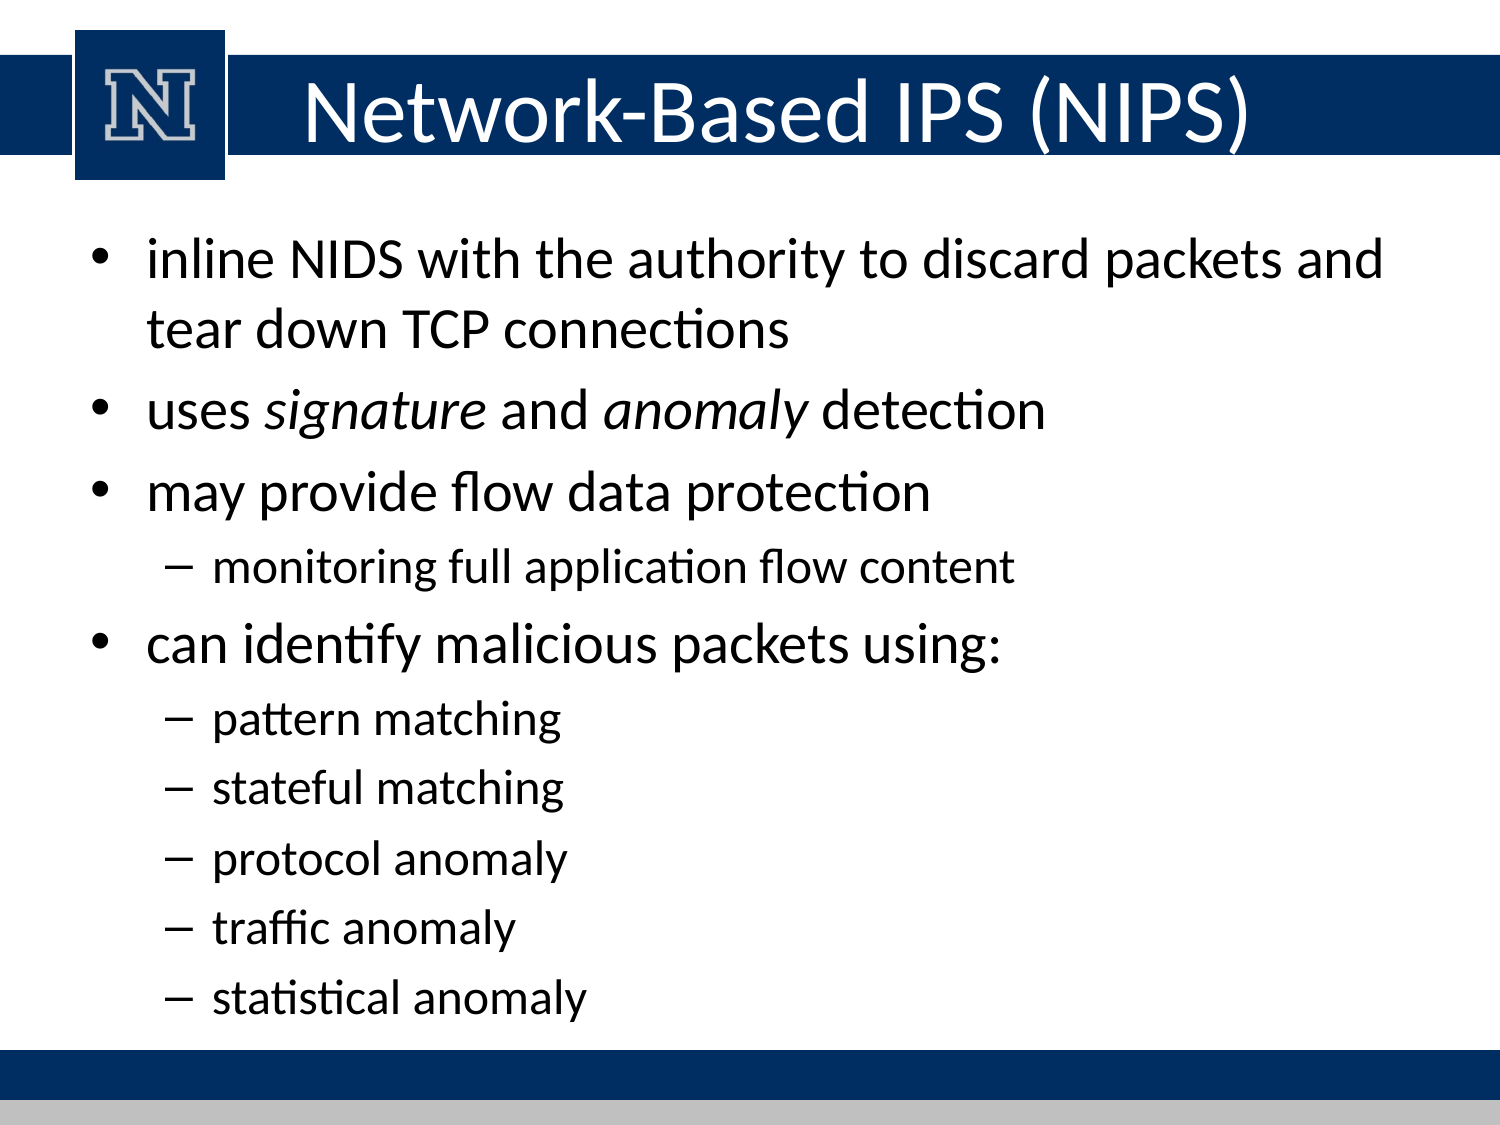

# Network-Based IPS (NIPS)
inline NIDS with the authority to discard packets and tear down TCP connections
uses signature and anomaly detection
may provide flow data protection
monitoring full application flow content
can identify malicious packets using:
pattern matching
stateful matching
protocol anomaly
traffic anomaly
statistical anomaly